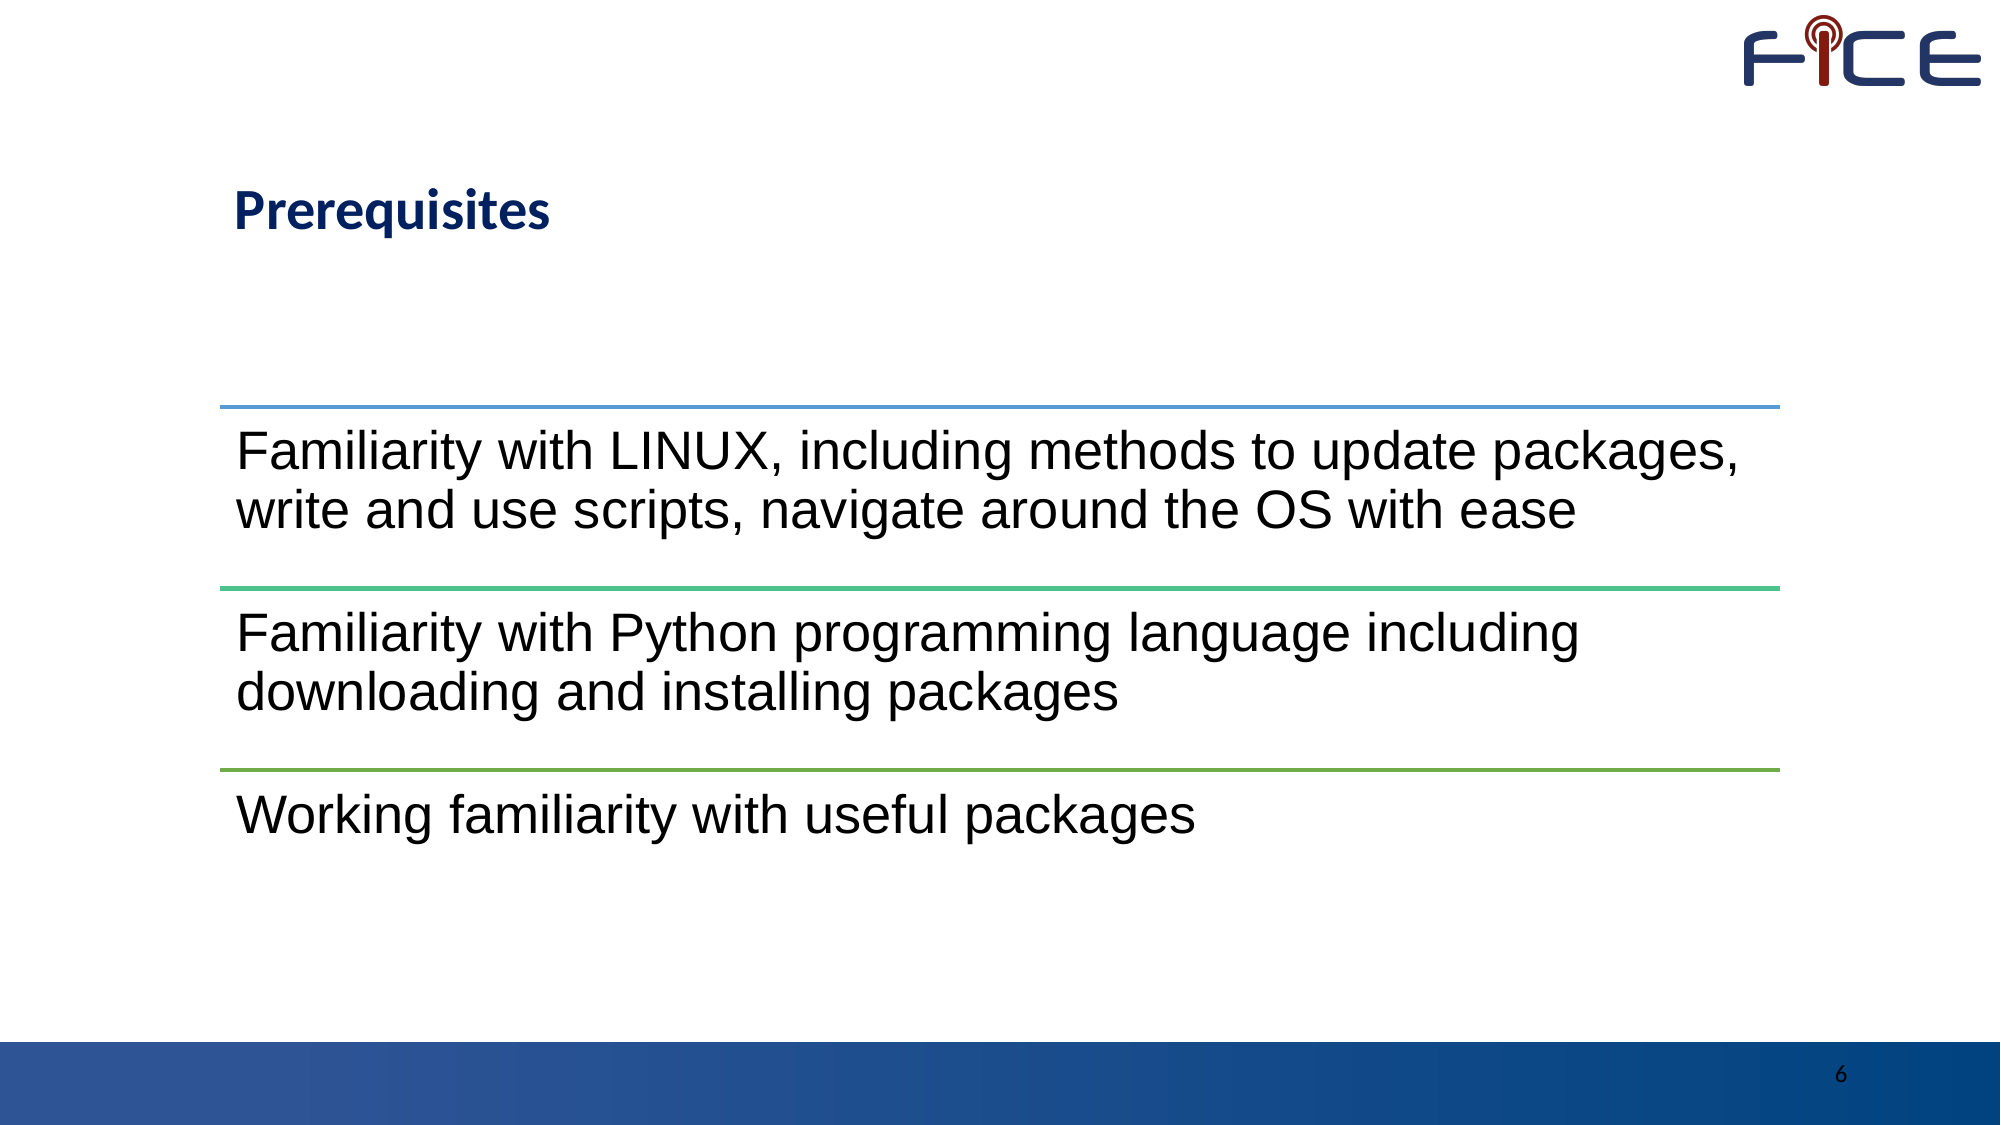

# Prerequisites

Familiarity with LINUX, including methods to update packages, write and use scripts, navigate around the OS with ease

Familiarity with Python programming language including downloading and installing packages

Working familiarity with useful packages
6